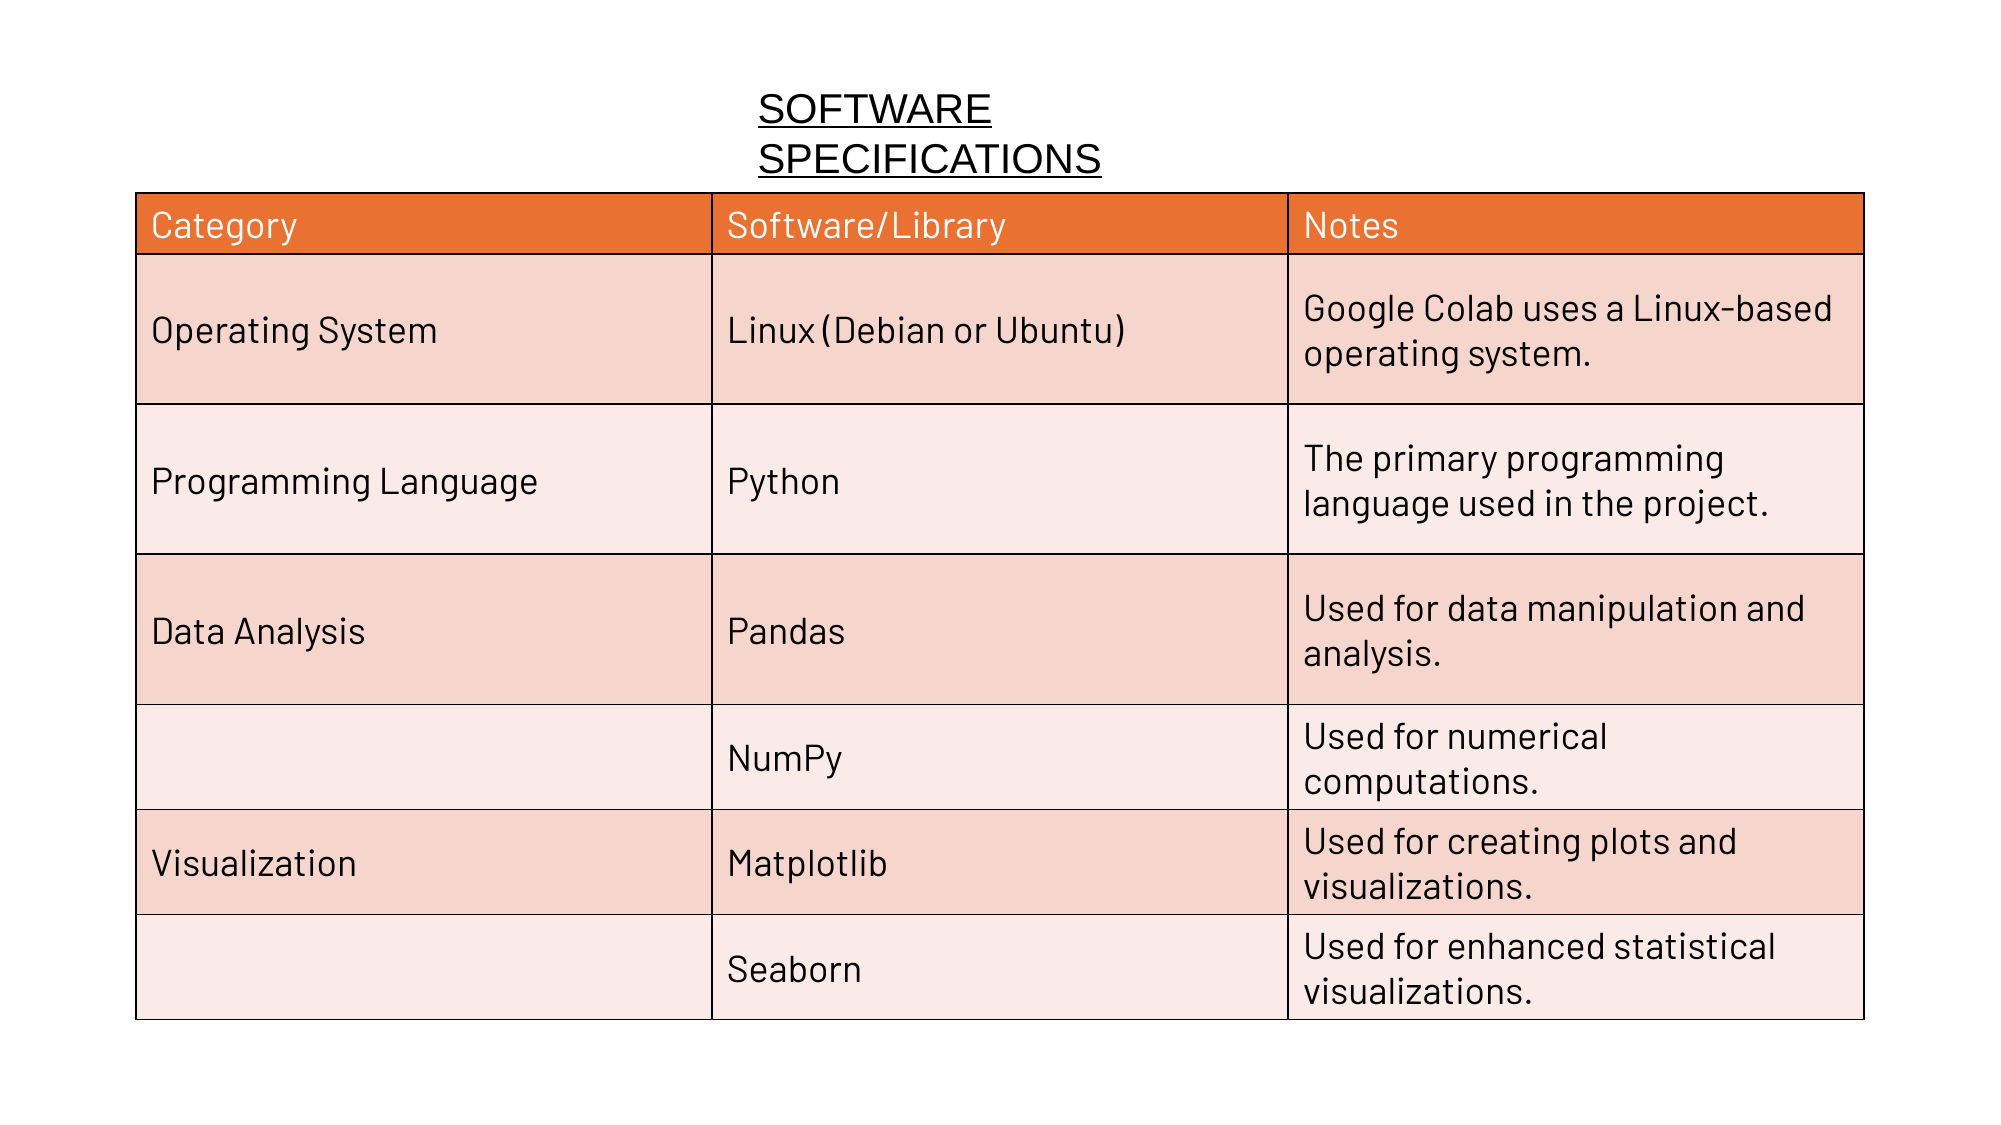

SOFTWARE SPECIFICATIONS
| Category | Software/Library | Notes |
| --- | --- | --- |
| Operating System | Linux (Debian or Ubuntu) | Google Colab uses a Linux-based operating system. |
| Programming Language | Python | The primary programming language used in the project. |
| Data Analysis | Pandas | Used for data manipulation and analysis. |
|  | NumPy | Used for numerical computations. |
| Visualization | Matplotlib | Used for creating plots and visualizations. |
|  | Seaborn | Used for enhanced statistical visualizations. |